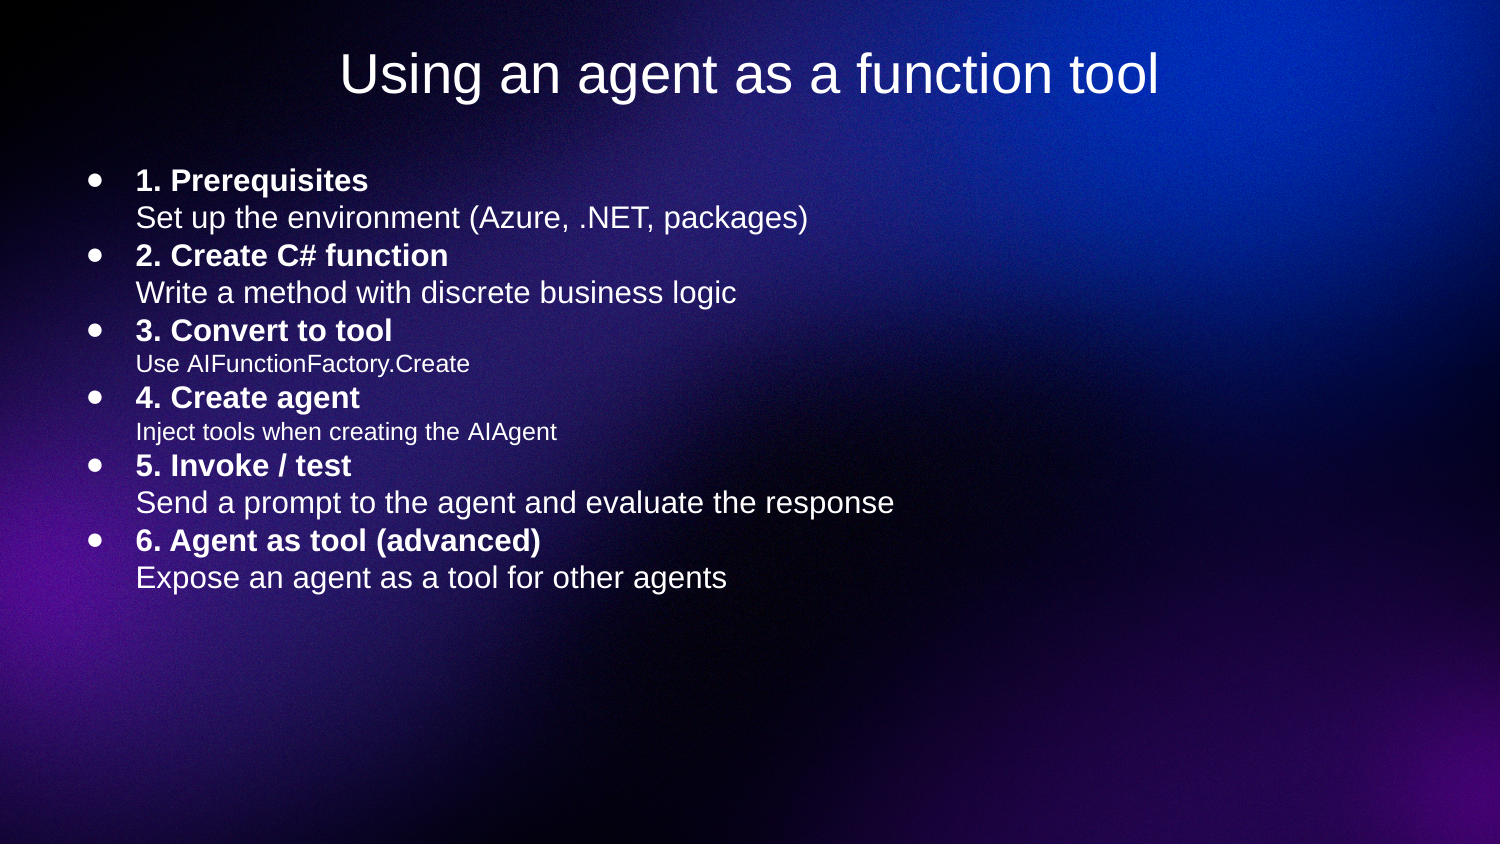

# Using an agent as a function tool

1. Prerequisites
Set up the environment (Azure, .NET, packages)
2. Create C# function
Write a method with discrete business logic
3. Convert to tool
Use AIFunctionFactory.Create
4. Create agent
Inject tools when creating the AIAgent
5. Invoke / test
Send a prompt to the agent and evaluate the response
6. Agent as tool (advanced)
Expose an agent as a tool for other agents